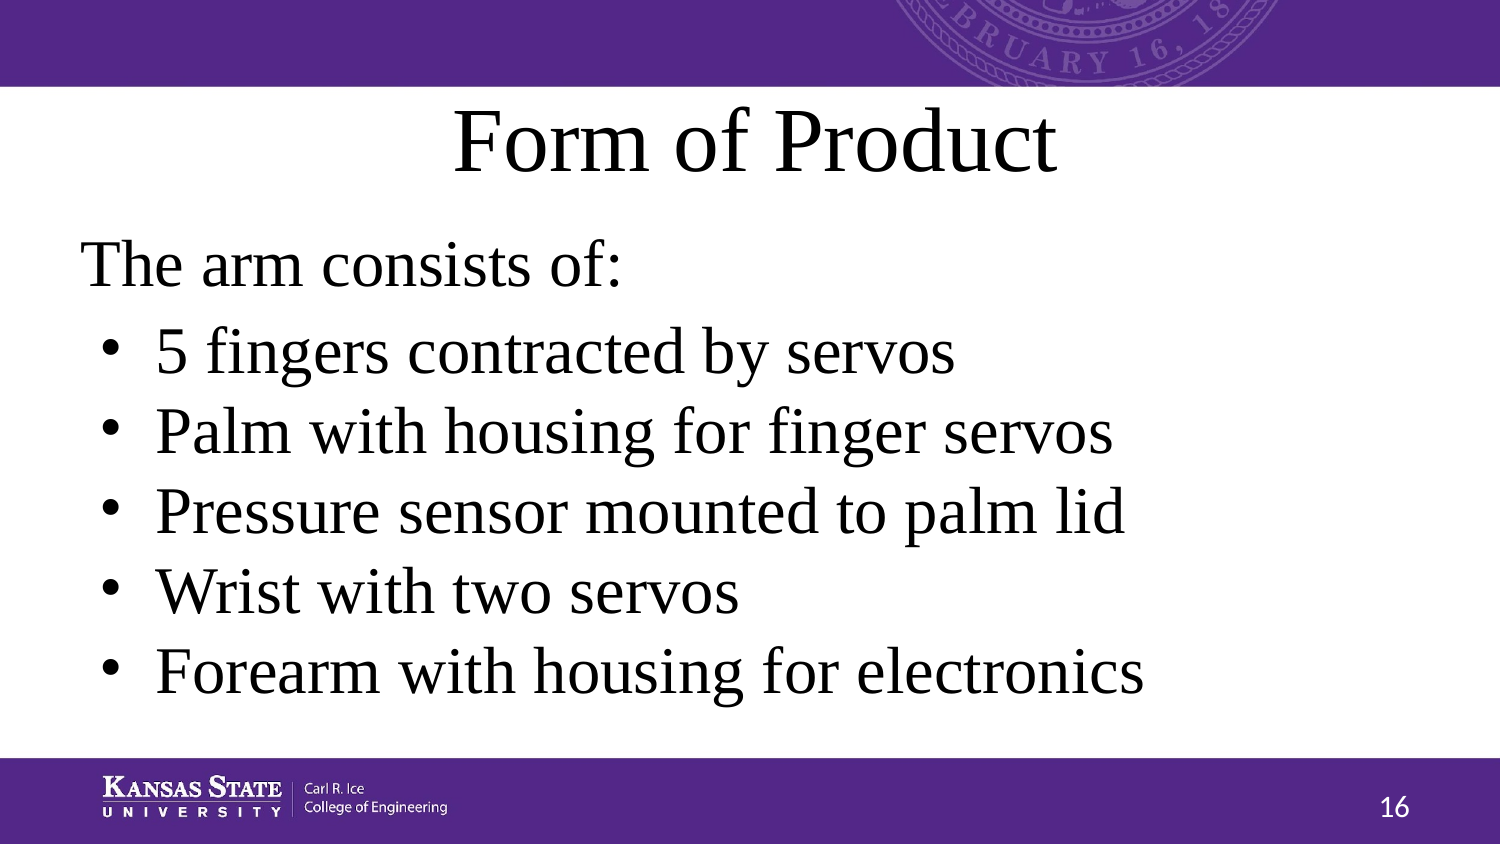

# Form of Product
The arm consists of:
5 fingers contracted by servos
Palm with housing for finger servos
Pressure sensor mounted to palm lid
Wrist with two servos
Forearm with housing for electronics
16